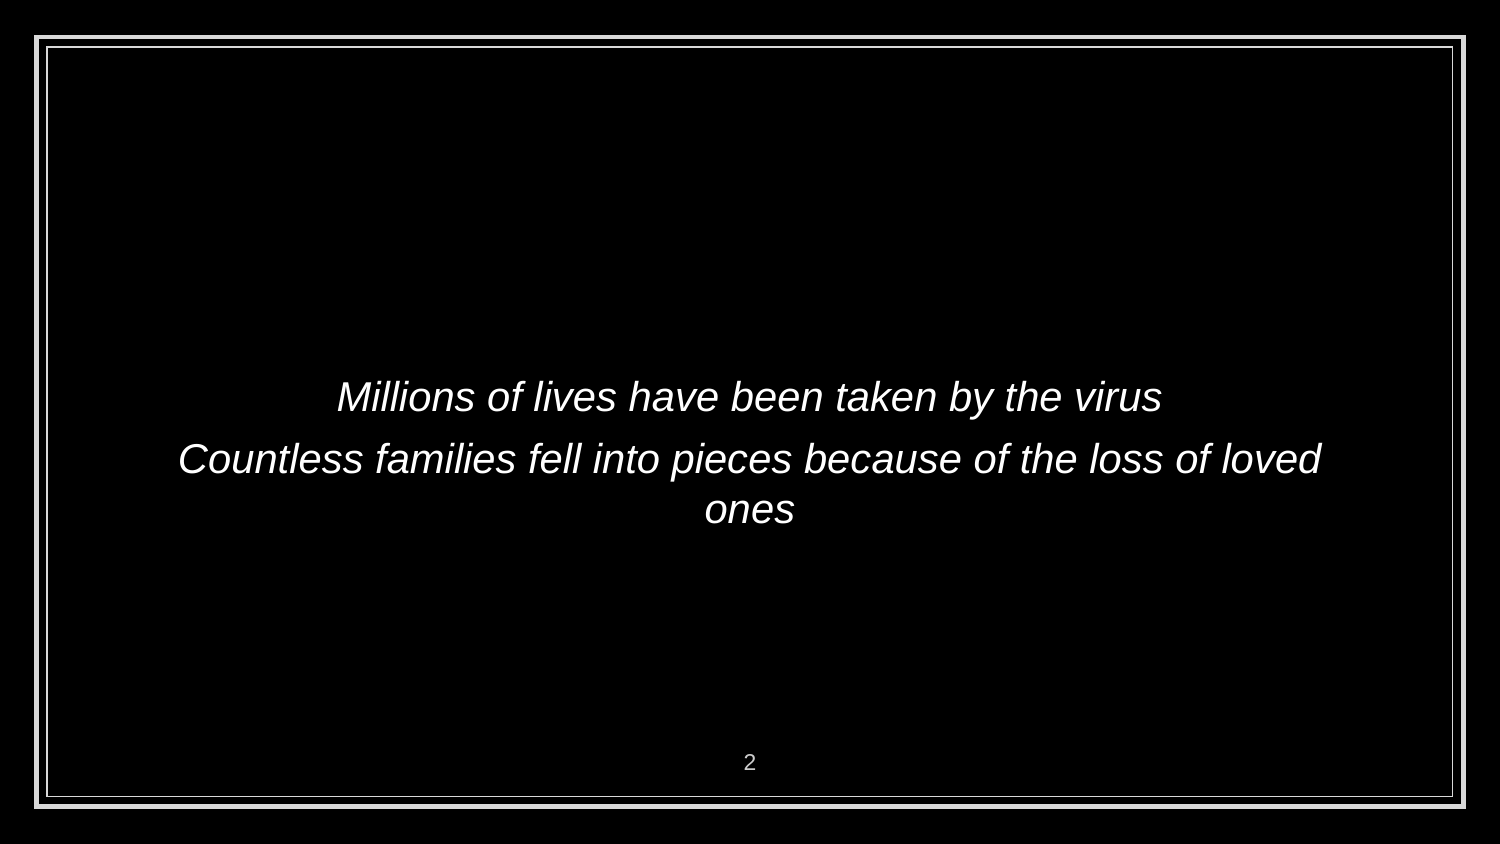

Millions of lives have been taken by the virus
Countless families fell into pieces because of the loss of loved ones
Discovered the variables that affect the suicide rates
Researched the reasons behind those phenomena
2